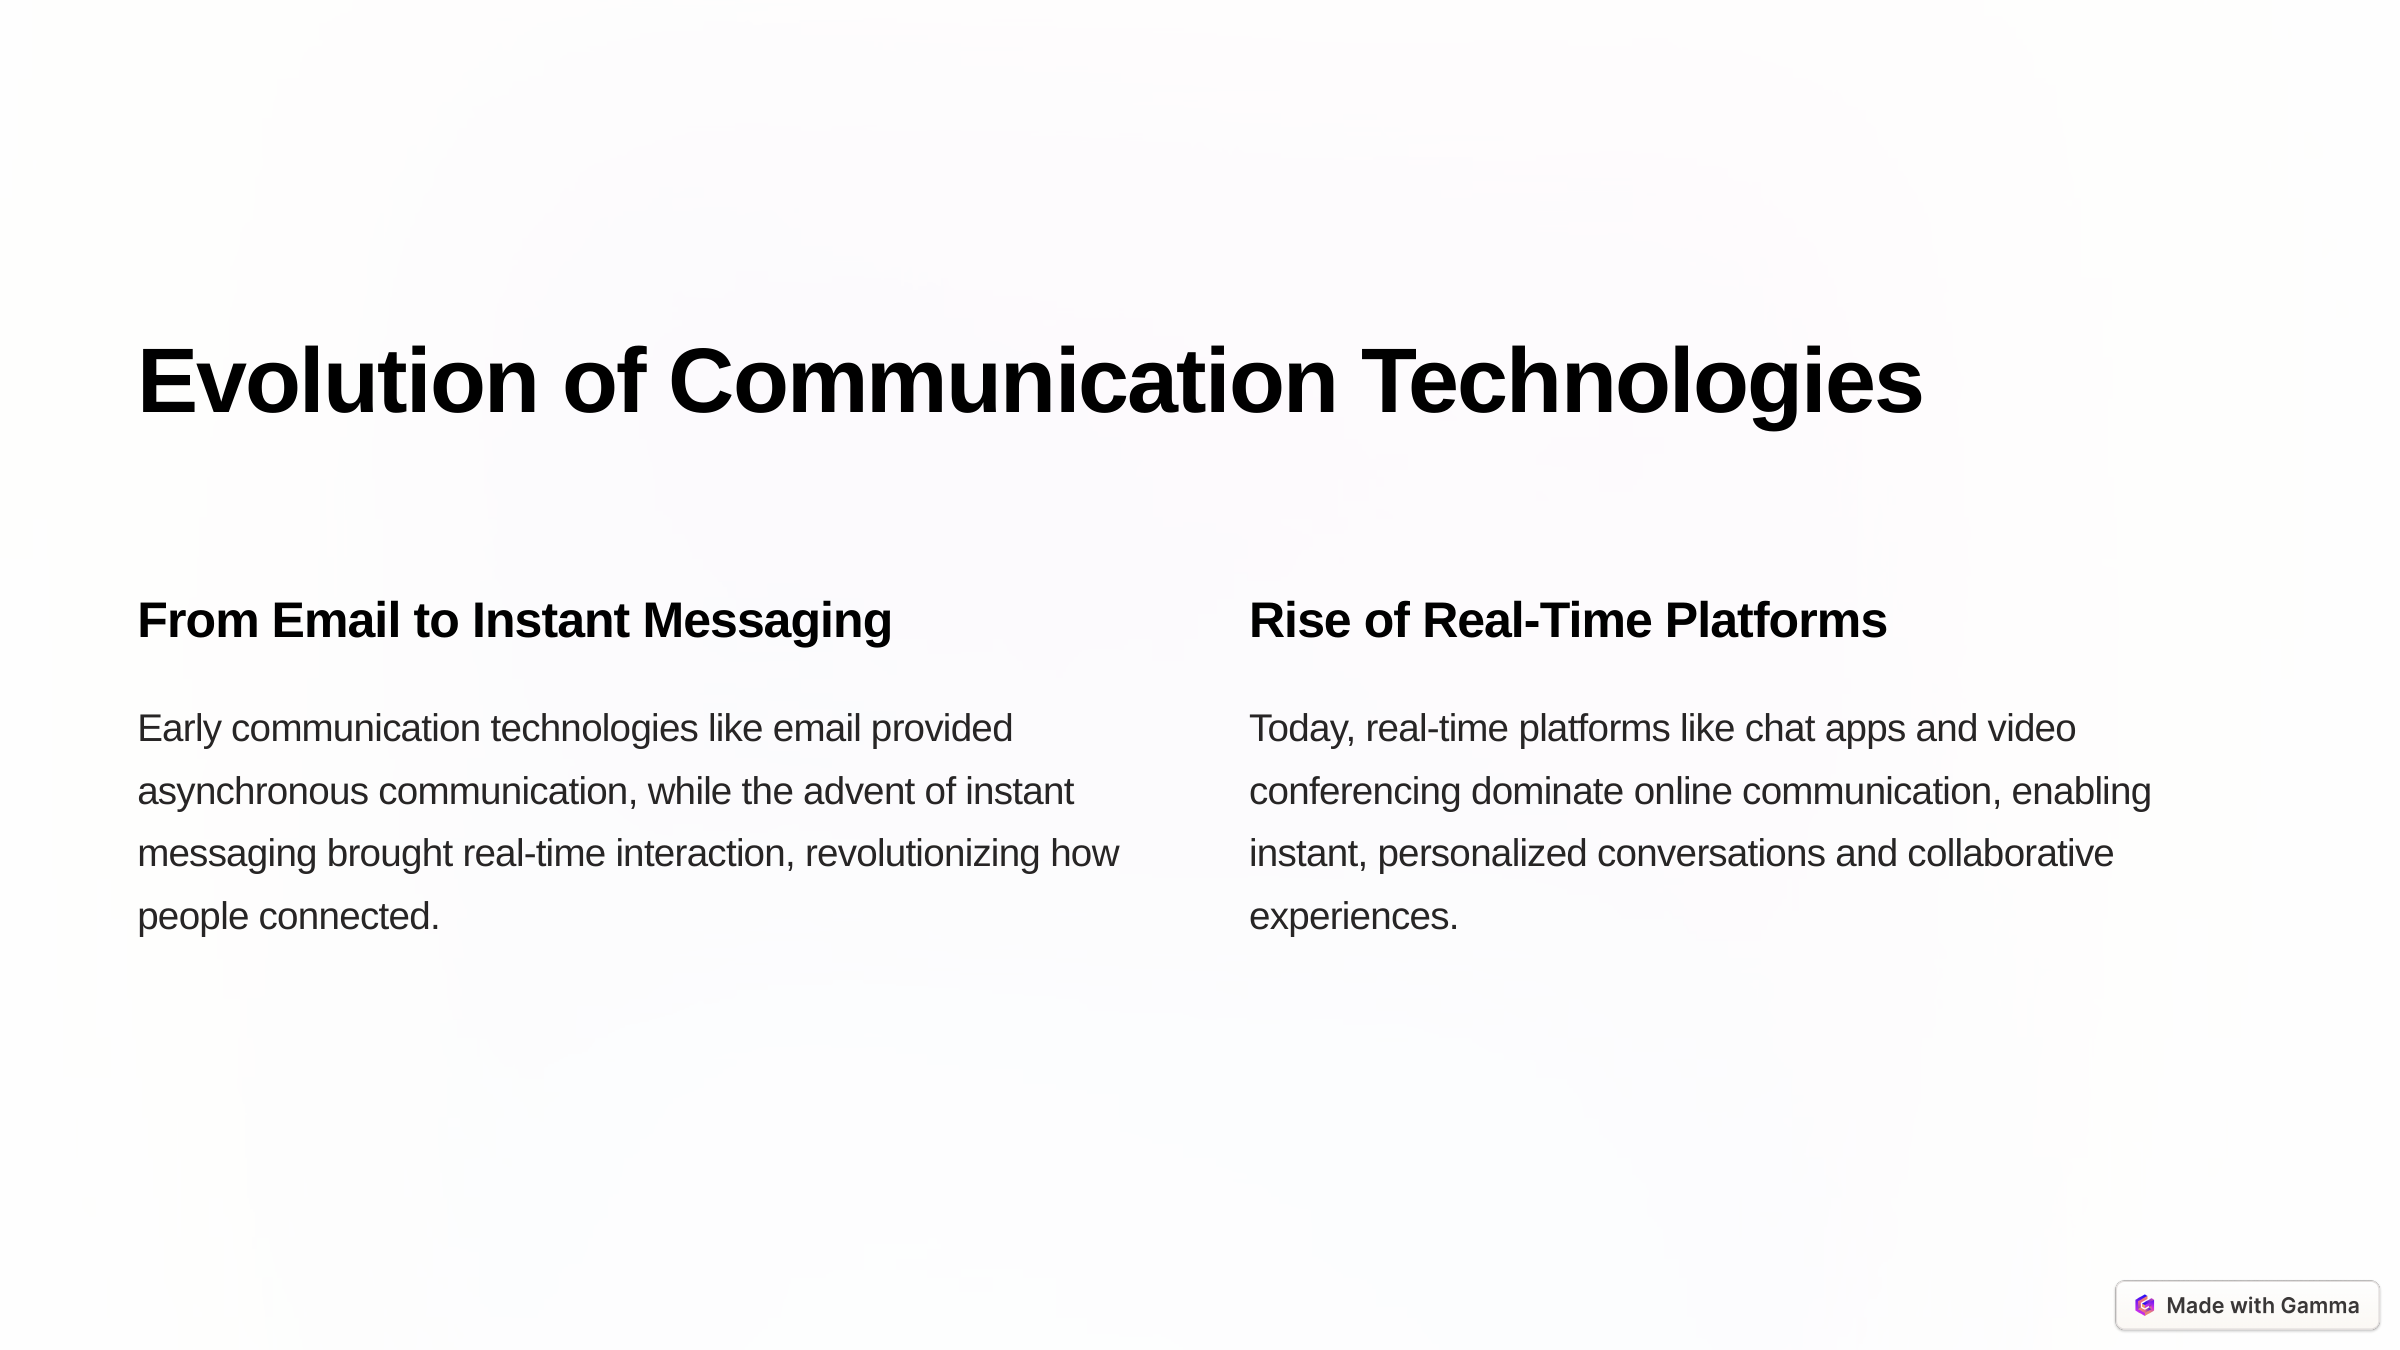

Evolution of Communication Technologies
From Email to Instant Messaging
Rise of Real-Time Platforms
Early communication technologies like email provided asynchronous communication, while the advent of instant messaging brought real-time interaction, revolutionizing how people connected.
Today, real-time platforms like chat apps and video conferencing dominate online communication, enabling instant, personalized conversations and collaborative experiences.